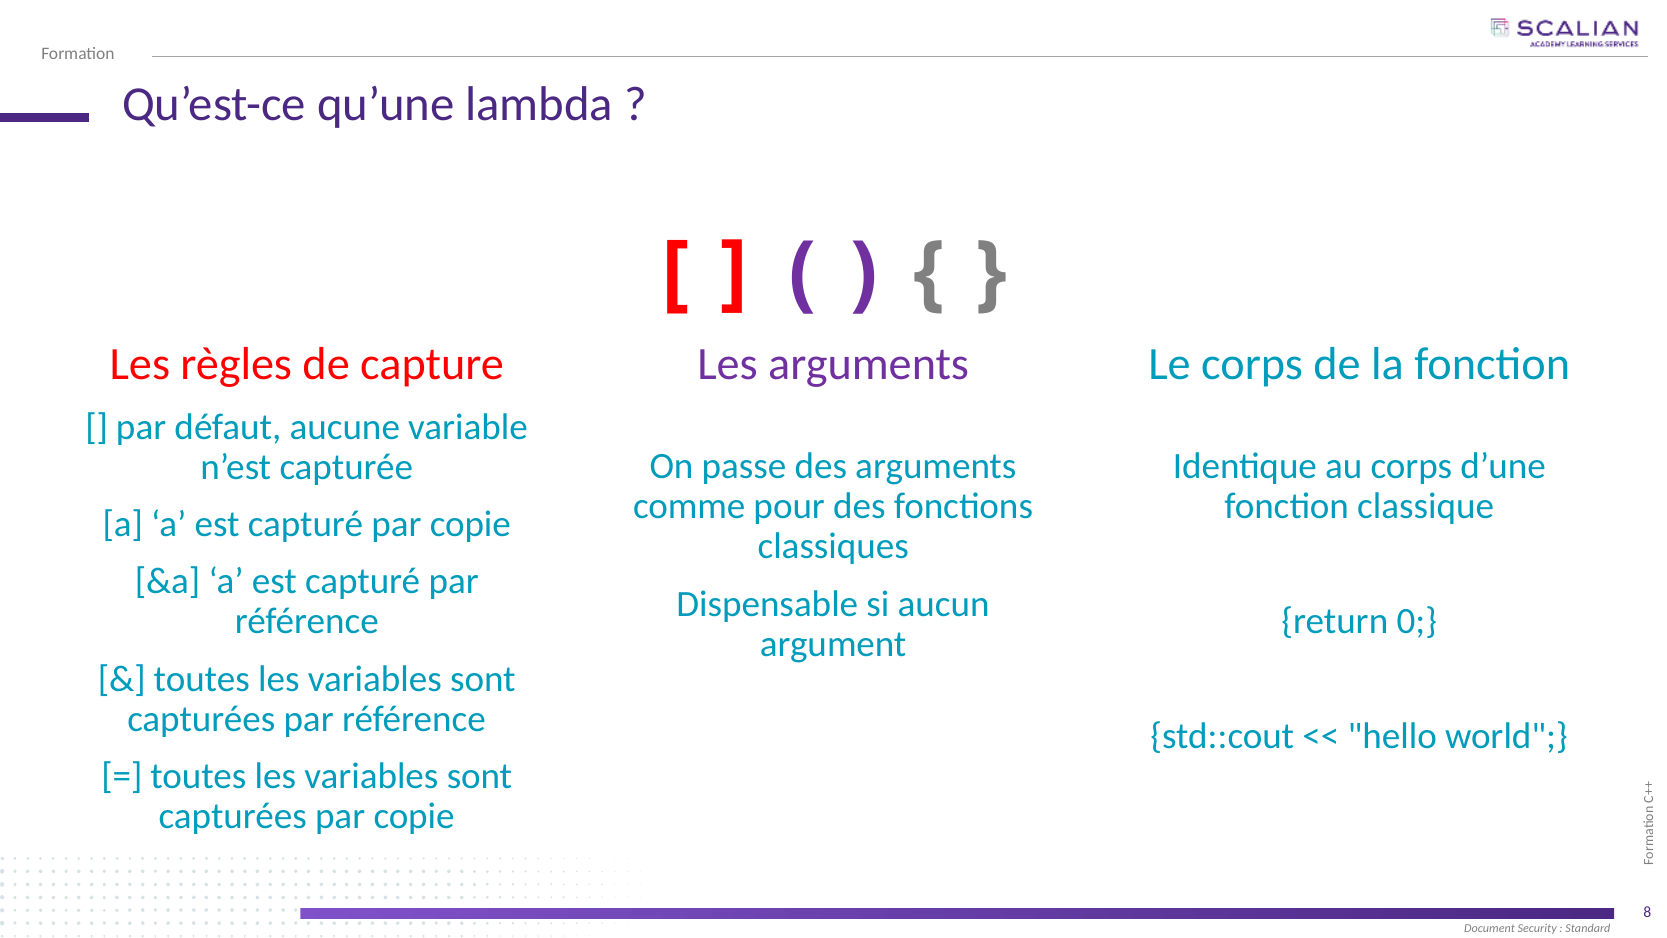

# Qu’est-ce qu’une lambda ?

[](){}
Les règles de capture
[] par défaut, aucune variable n’est capturée
[a] ‘a’ est capturé par copie
[&a] ‘a’ est capturé par référence
[&] toutes les variables sont capturées par référence
[=] toutes les variables sont capturées par copie

Les arguments
On passe des arguments comme pour des fonctions classiques
Dispensable si aucun argument
Le corps de la fonction
Identique au corps d’une fonction classique

{return 0;}

{std::cout << "hello world";}